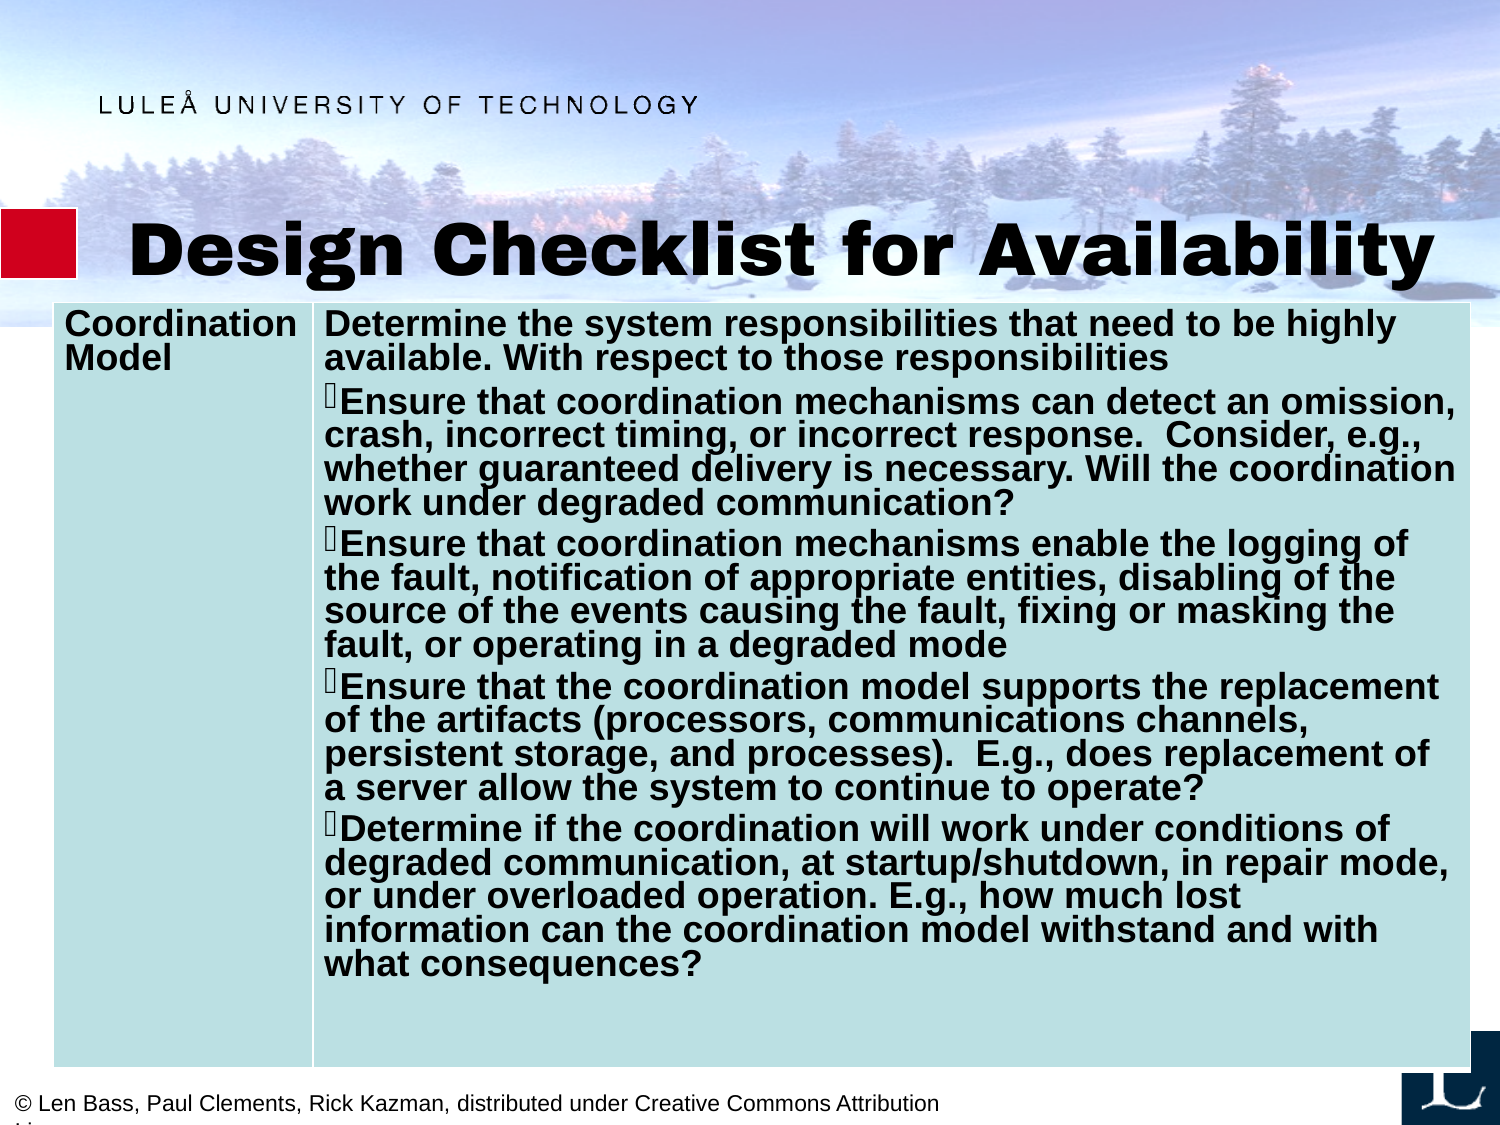

# Design Checklist for Availability
| Coordination Model | Determine the system responsibilities that need to be highly available. With respect to those responsibilities Ensure that coordination mechanisms can detect an omission, crash, incorrect timing, or incorrect response. Consider, e.g., whether guaranteed delivery is necessary. Will the coordination work under degraded communication? Ensure that coordination mechanisms enable the logging of the fault, notification of appropriate entities, disabling of the source of the events causing the fault, fixing or masking the fault, or operating in a degraded mode Ensure that the coordination model supports the replacement of the artifacts (processors, communications channels, persistent storage, and processes). E.g., does replacement of a server allow the system to continue to operate? Determine if the coordination will work under conditions of degraded communication, at startup/shutdown, in repair mode, or under overloaded operation. E.g., how much lost information can the coordination model withstand and with what consequences? |
| --- | --- |
© Len Bass, Paul Clements, Rick Kazman, distributed under Creative Commons Attribution License